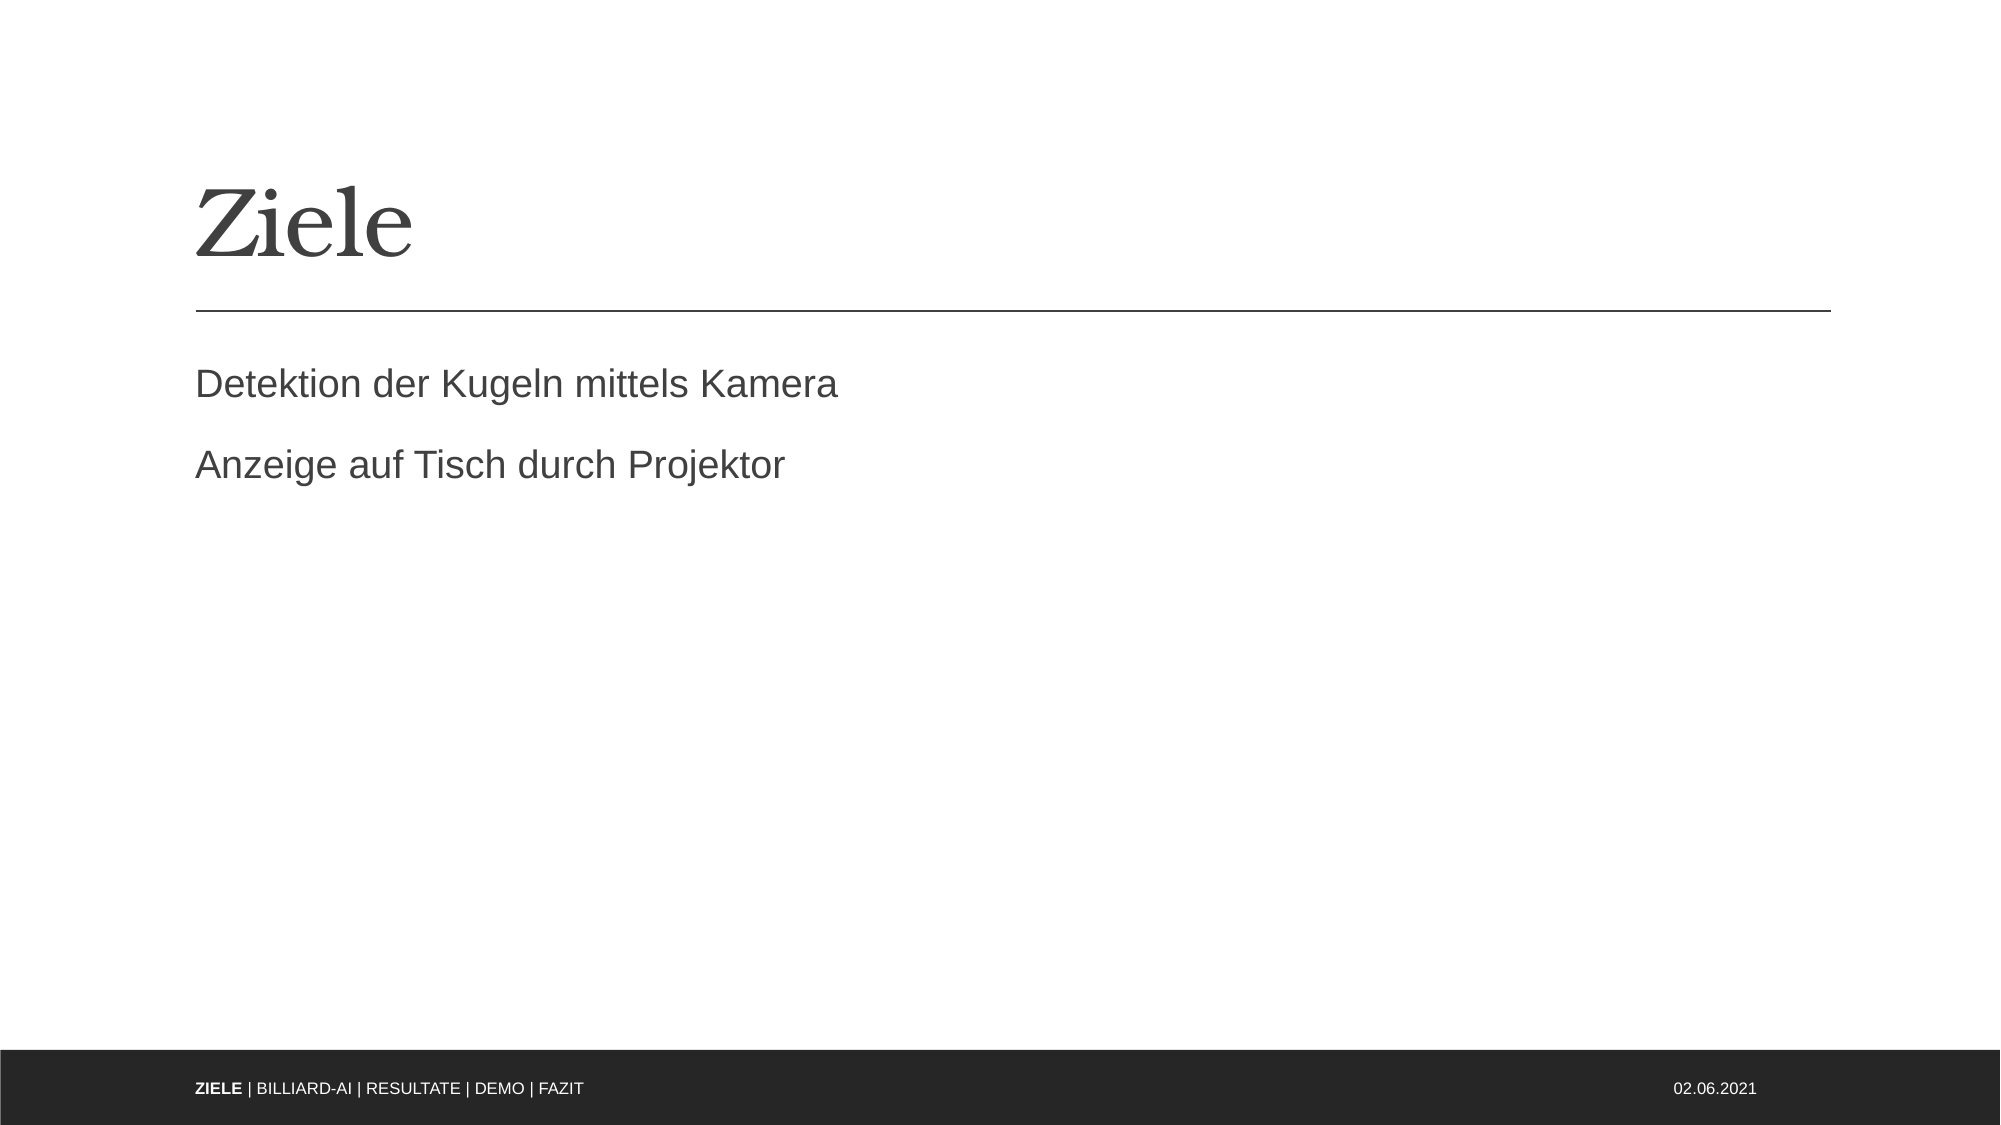

# Ziele
Detektion der Kugeln mittels Kamera
Anzeige auf Tisch durch Projektor
02.06.2021